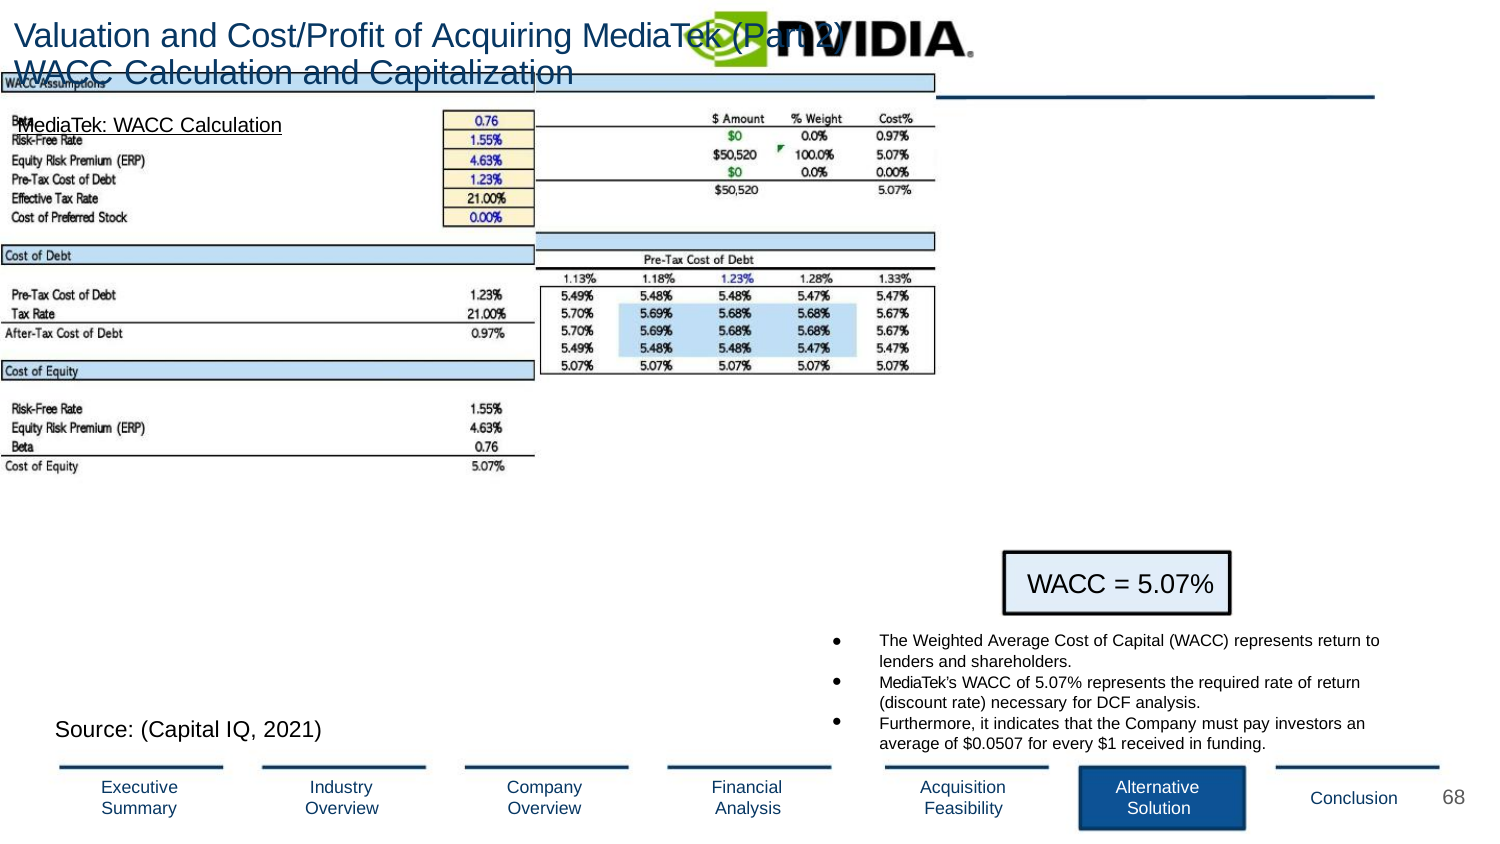

Valuation and Cost/Proﬁt of Acquiring MediaTek (Part 2)
WACC Calculation and Capitalization
MediaTek: WACC Calculation
WACC = 5.07%
The Weighted Average Cost of Capital (WACC) represents return to
lenders and shareholders.
MediaTek’s WACC of 5.07% represents the required rate of return
(discount rate) necessary for DCF analysis.
Furthermore, it indicates that the Company must pay investors an
average of $0.0507 for every $1 received in funding.
●
●
●
Source: (Capital IQ, 2021)
Executive
Summary
Industry
Overview
Company
Overview
Financial
Analysis
Acquisition
Feasibility
Alternative
Solution
68
Conclusion